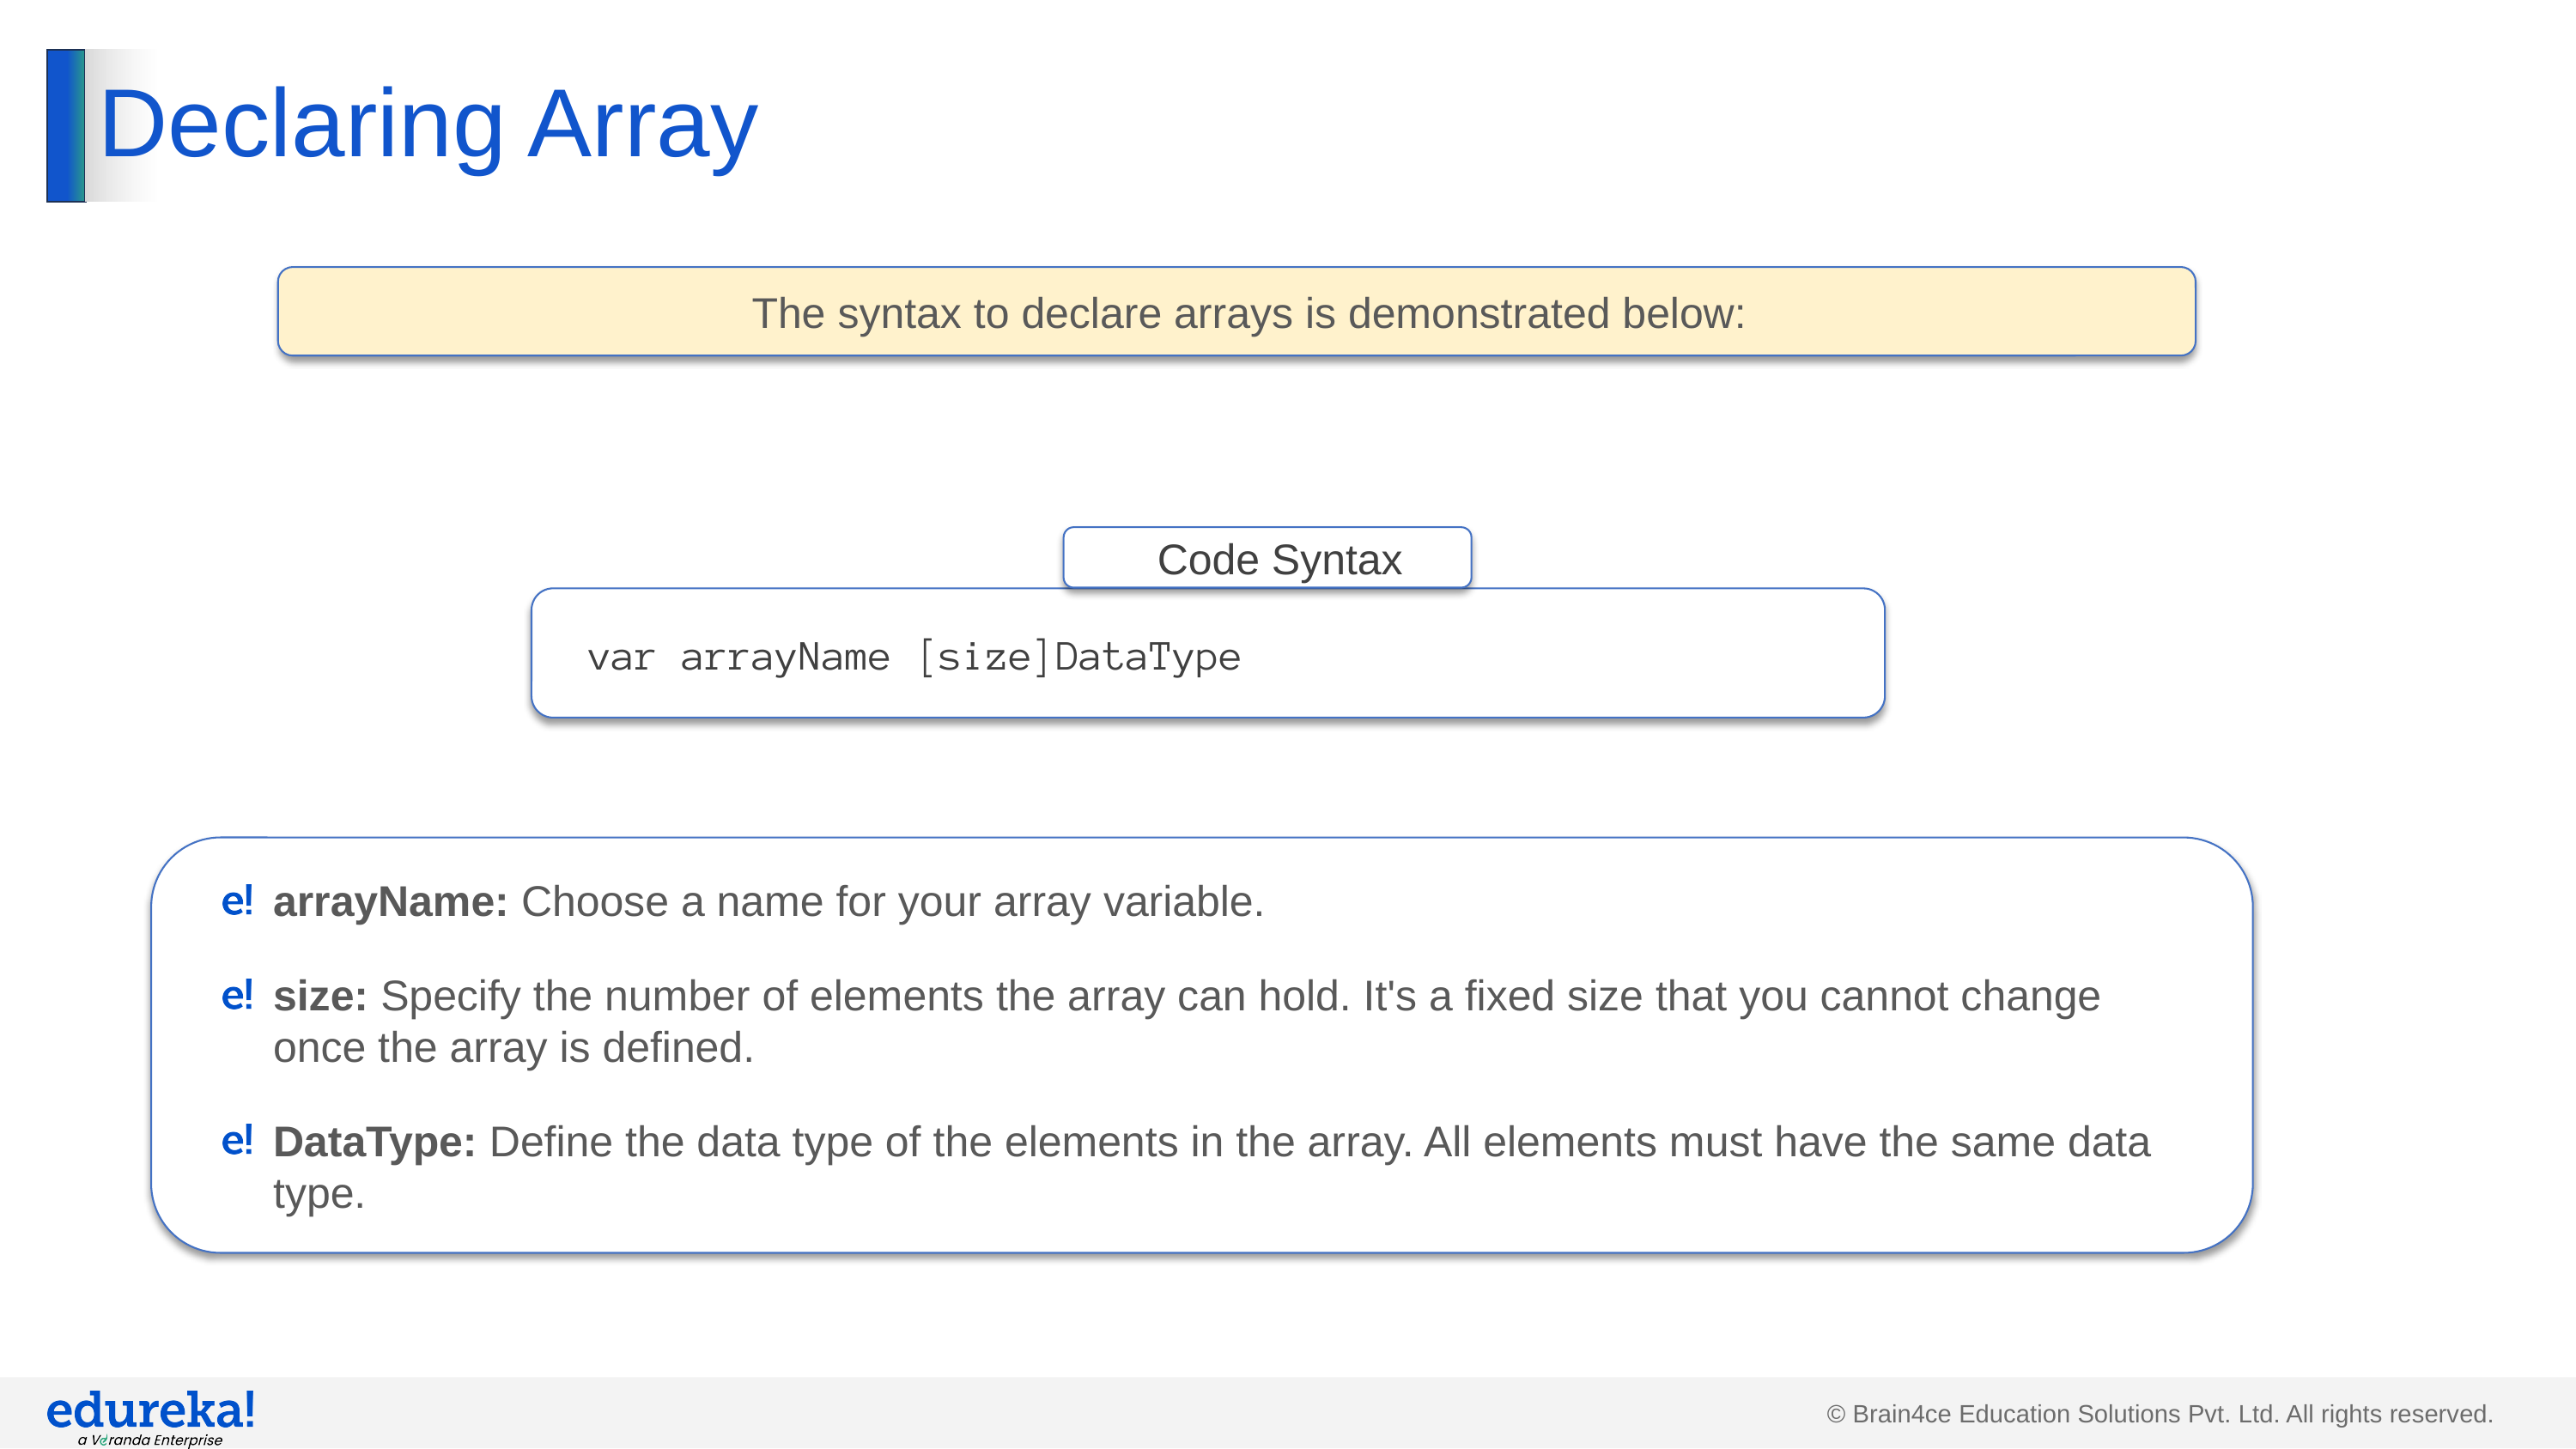

# Declaring Array
The syntax to declare arrays is demonstrated below:
Code Syntax
var arrayName [size]DataType
arrayName: Choose a name for your array variable.
size: Specify the number of elements the array can hold. It's a fixed size that you cannot change once the array is defined.
DataType: Define the data type of the elements in the array. All elements must have the same data type.